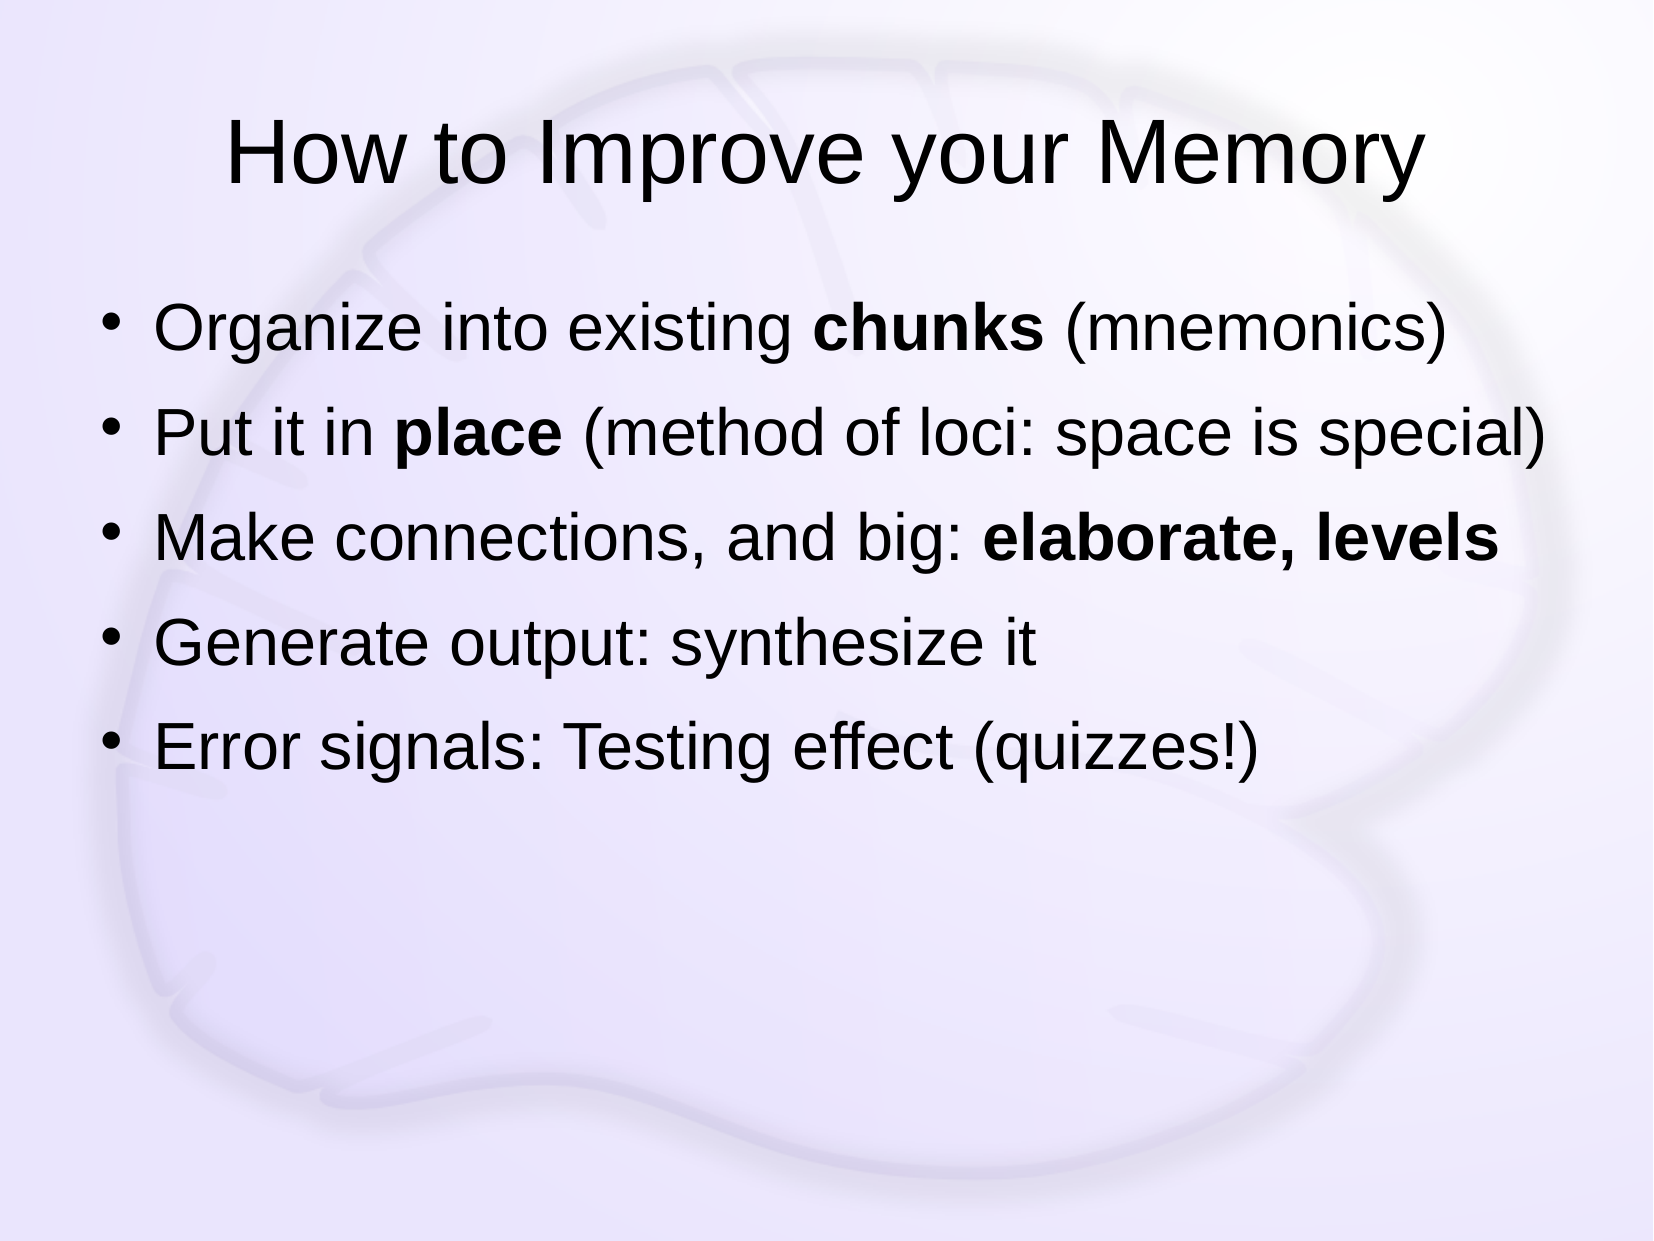

# How to Improve your Memory
Organize into existing chunks (mnemonics)
Put it in place (method of loci: space is special)
Make connections, and big: elaborate, levels
Generate output: synthesize it
Error signals: Testing effect (quizzes!)